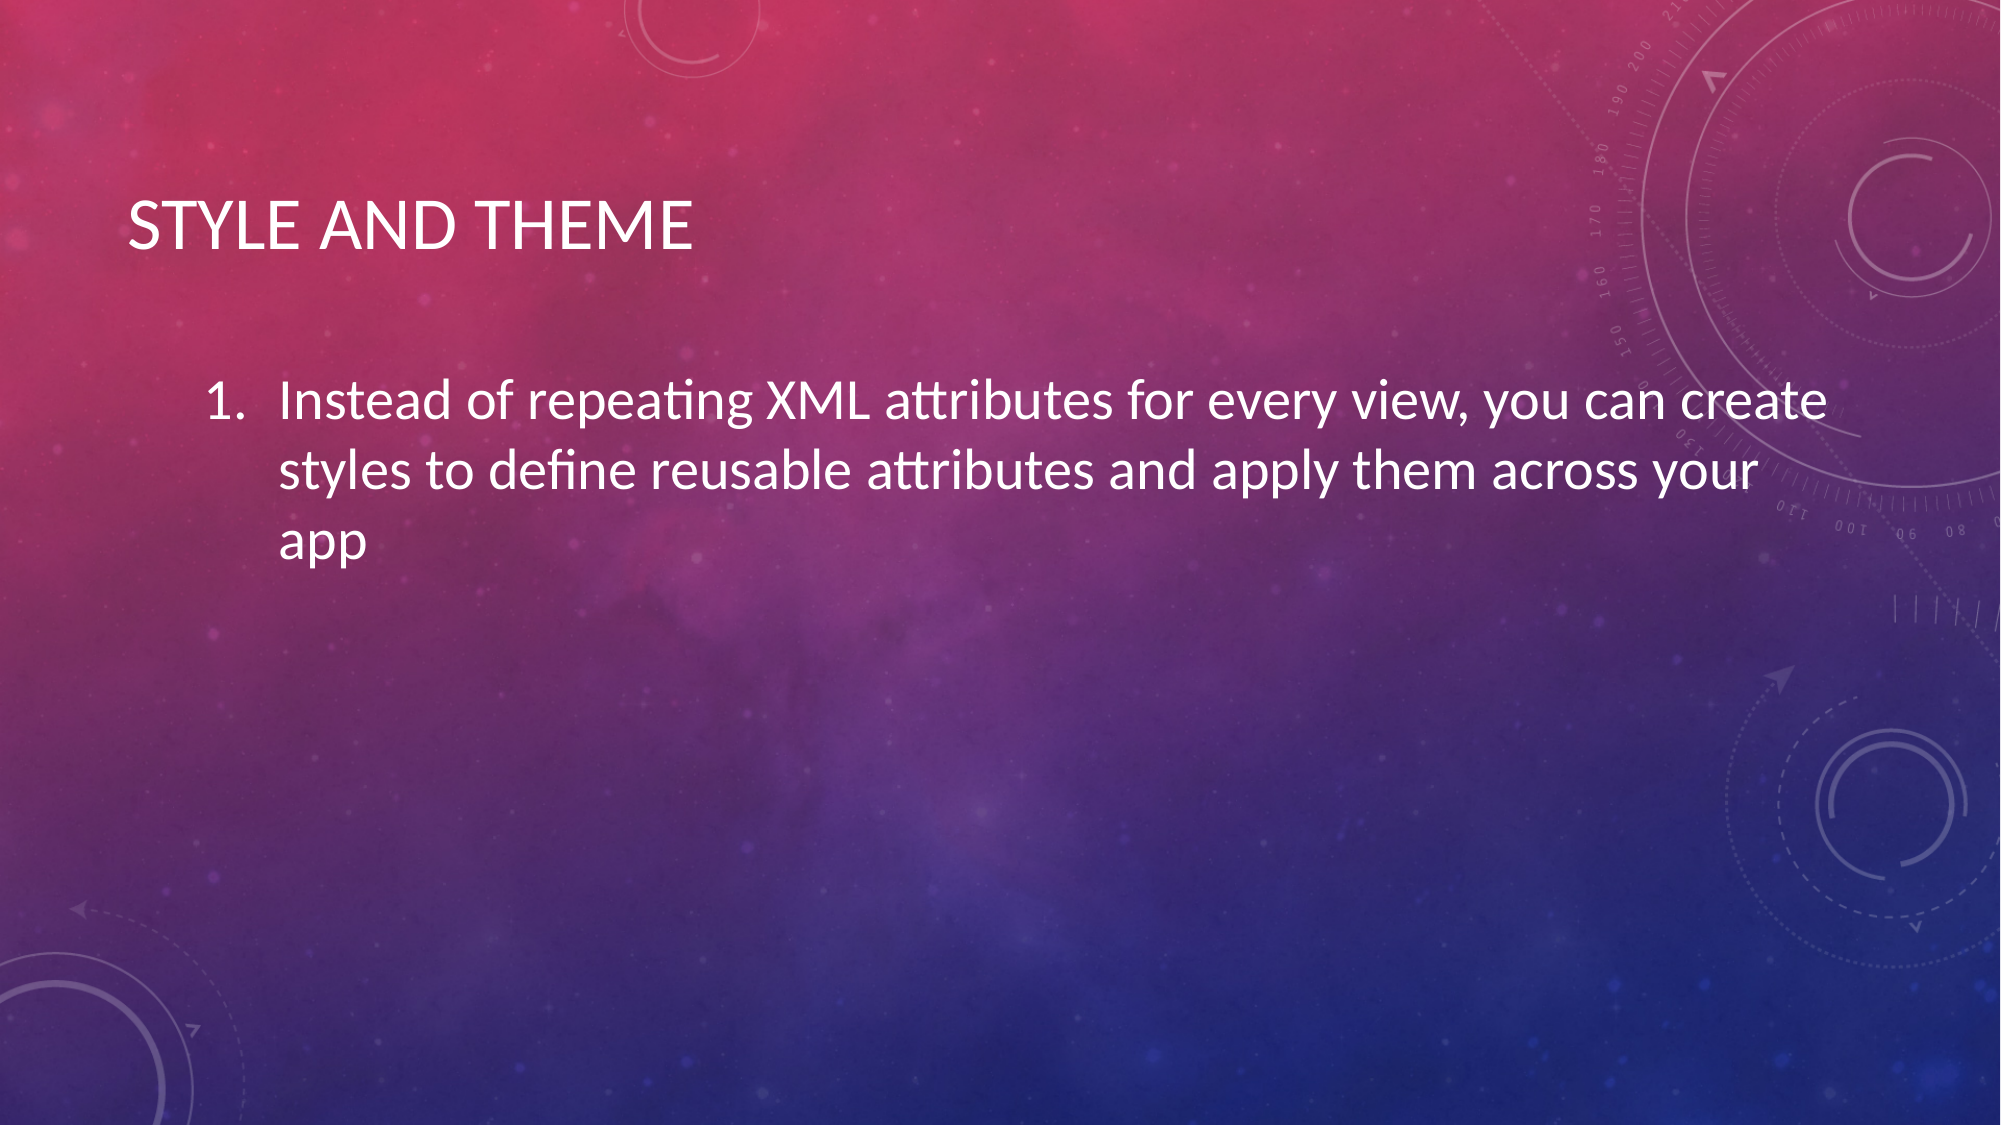

# Style and Theme
Instead of repeating XML attributes for every view, you can create styles to define reusable attributes and apply them across your app